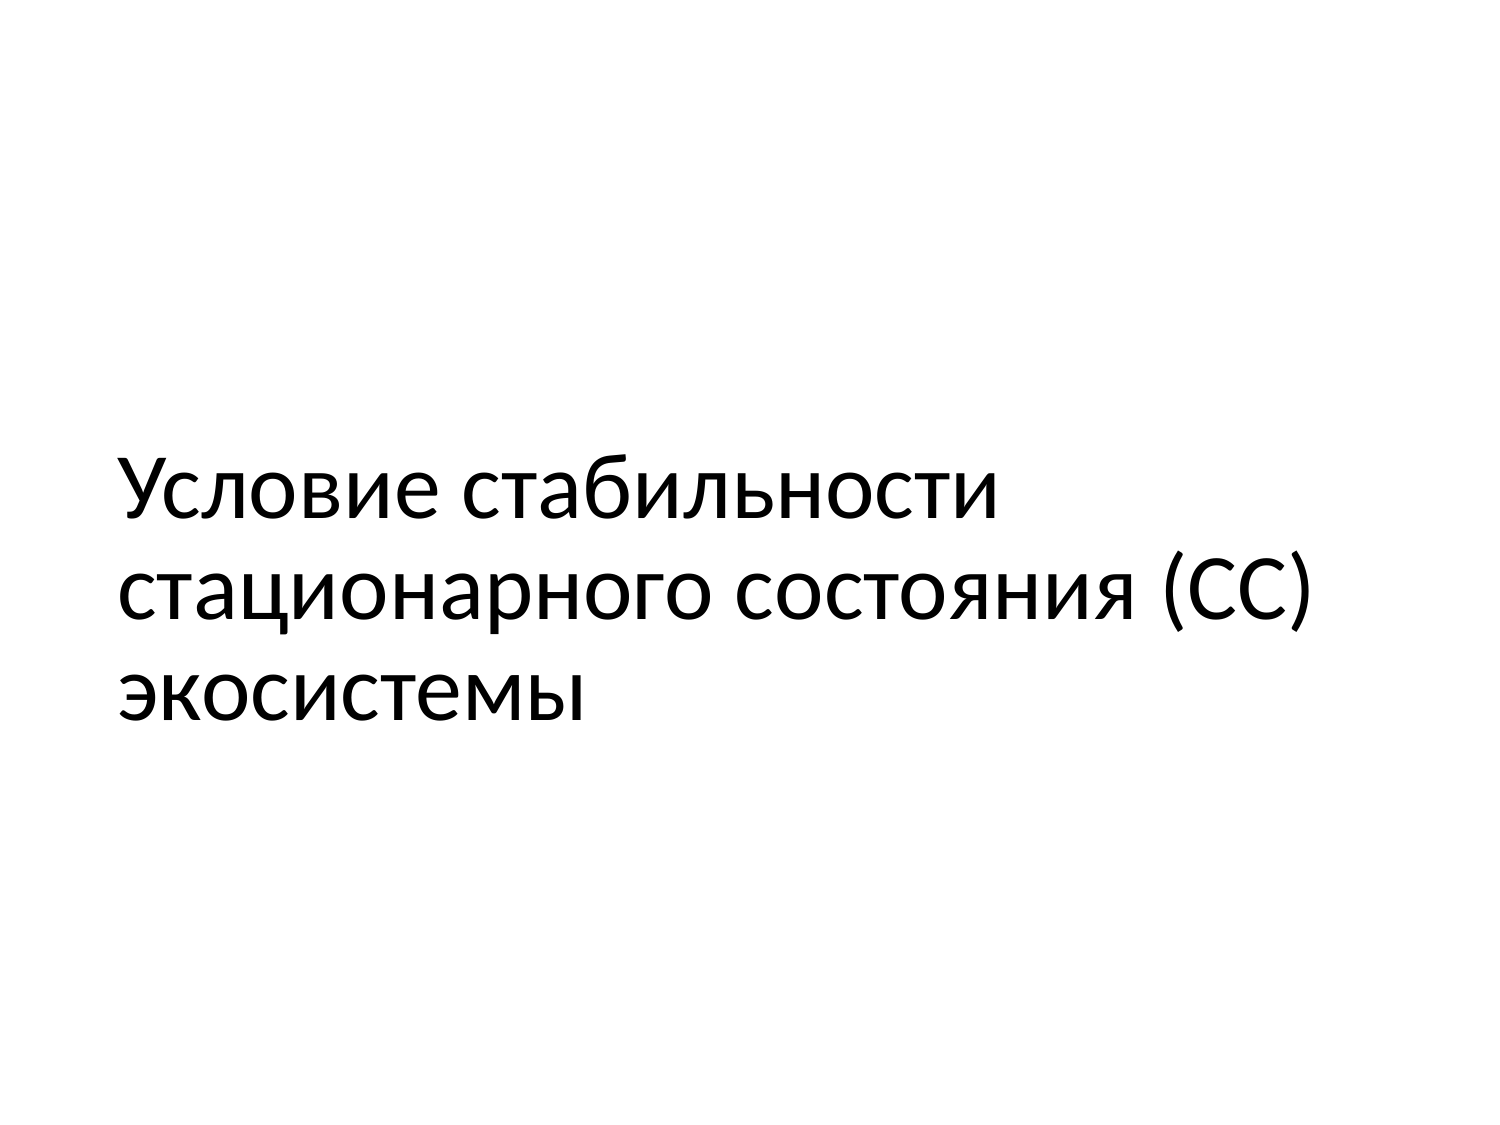

# Условие стабильности стационарного состояния (СС) экосистемы